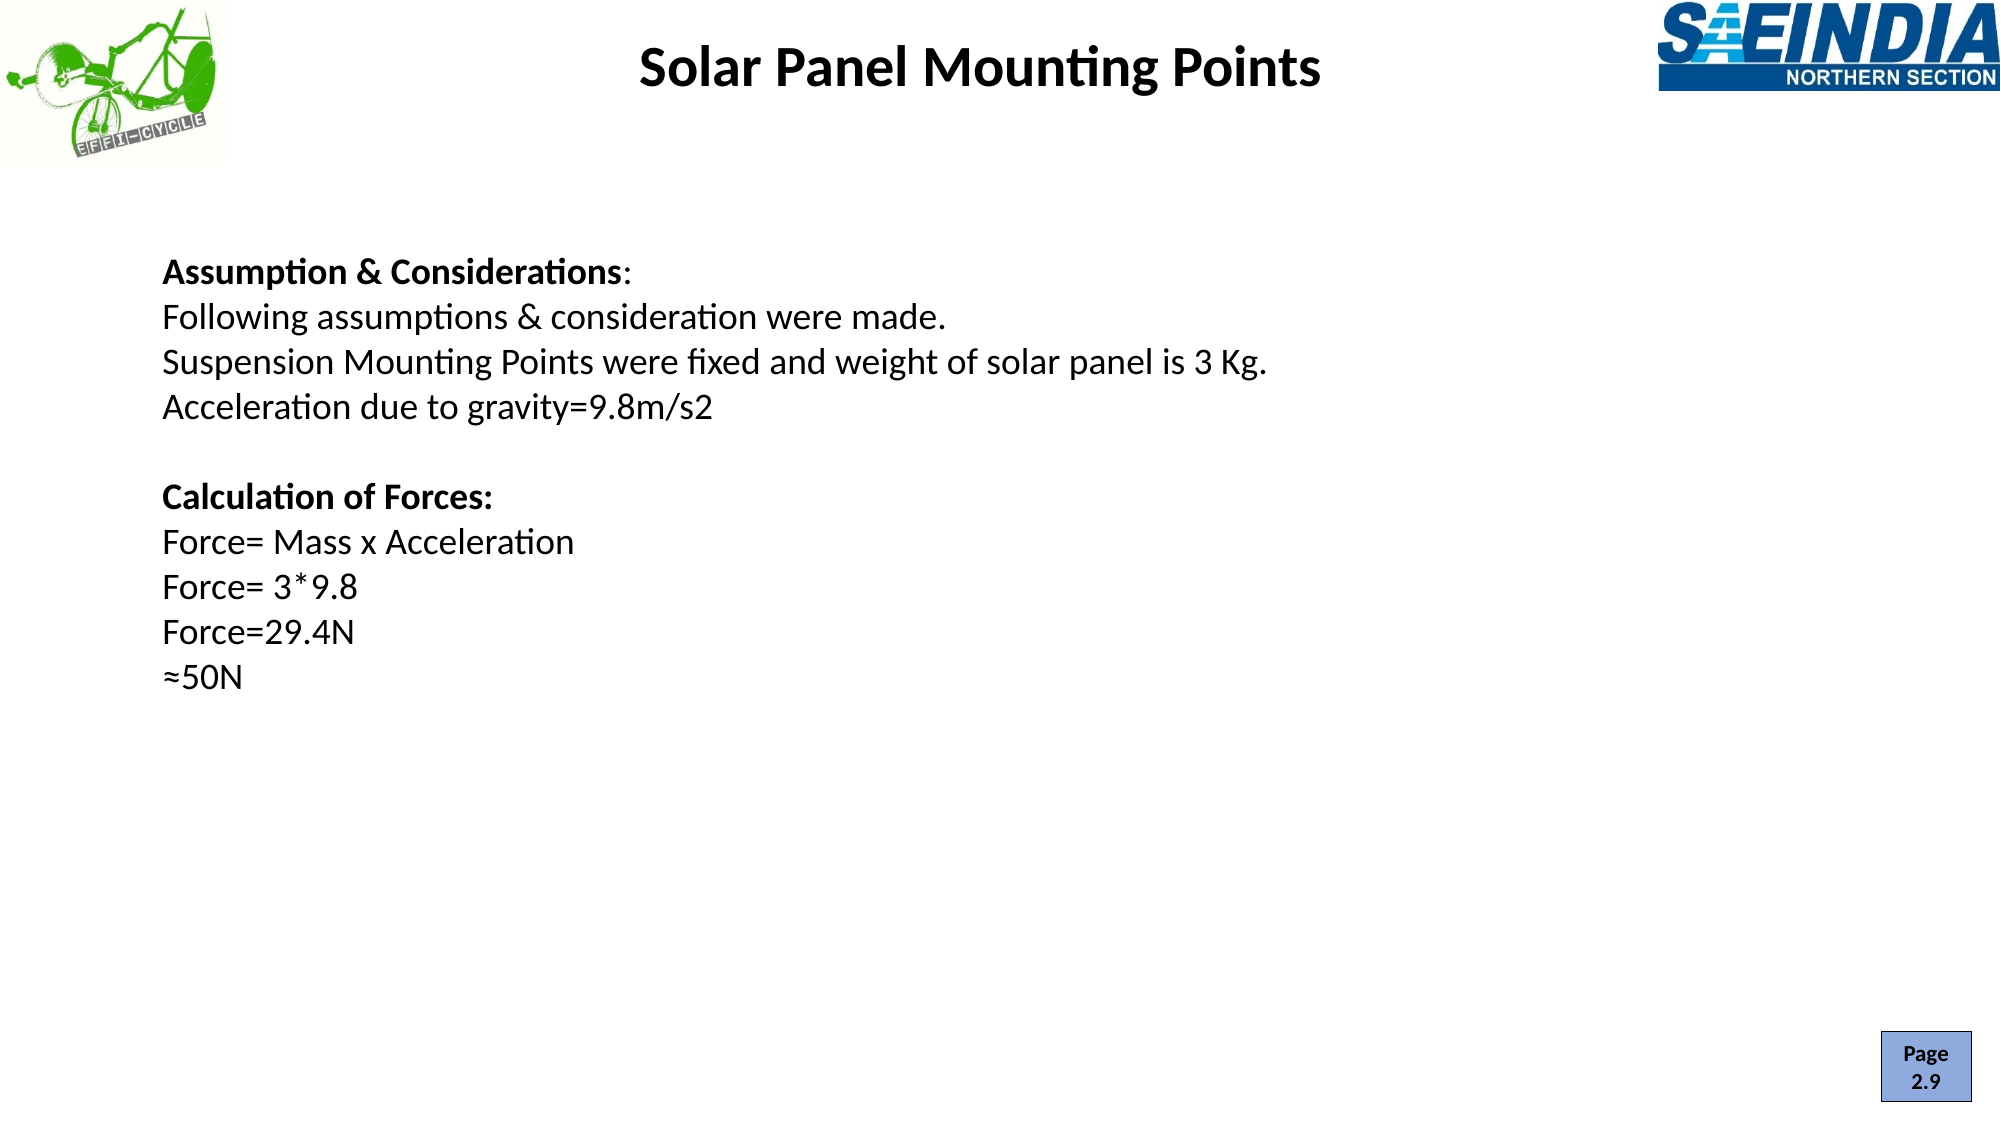

# Solar Panel Mounting Points

Assumption & Considerations:
Following assumptions & consideration were made.
Suspension Mounting Points were fixed and weight of solar panel is 3 Kg.
Acceleration due to gravity=9.8m/s2

Calculation of Forces:
Force= Mass x Acceleration
Force= 3*9.8
Force=29.4N
≈50N
Page 2.9